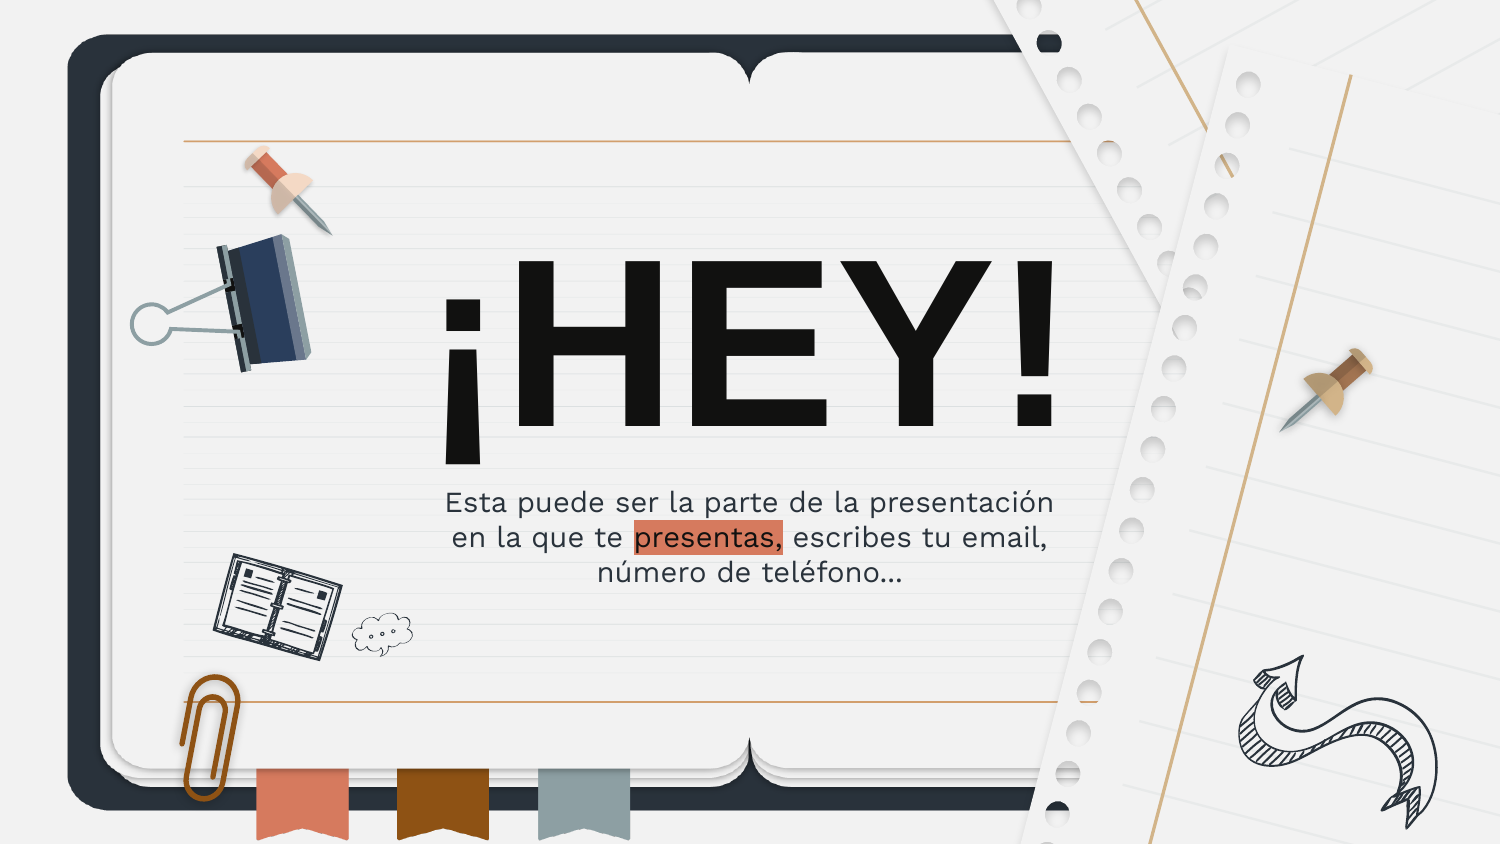

# ¡HEY!

Esta puede ser la parte de la presentación en la que te presentas, escribes tu email, número de teléfono...